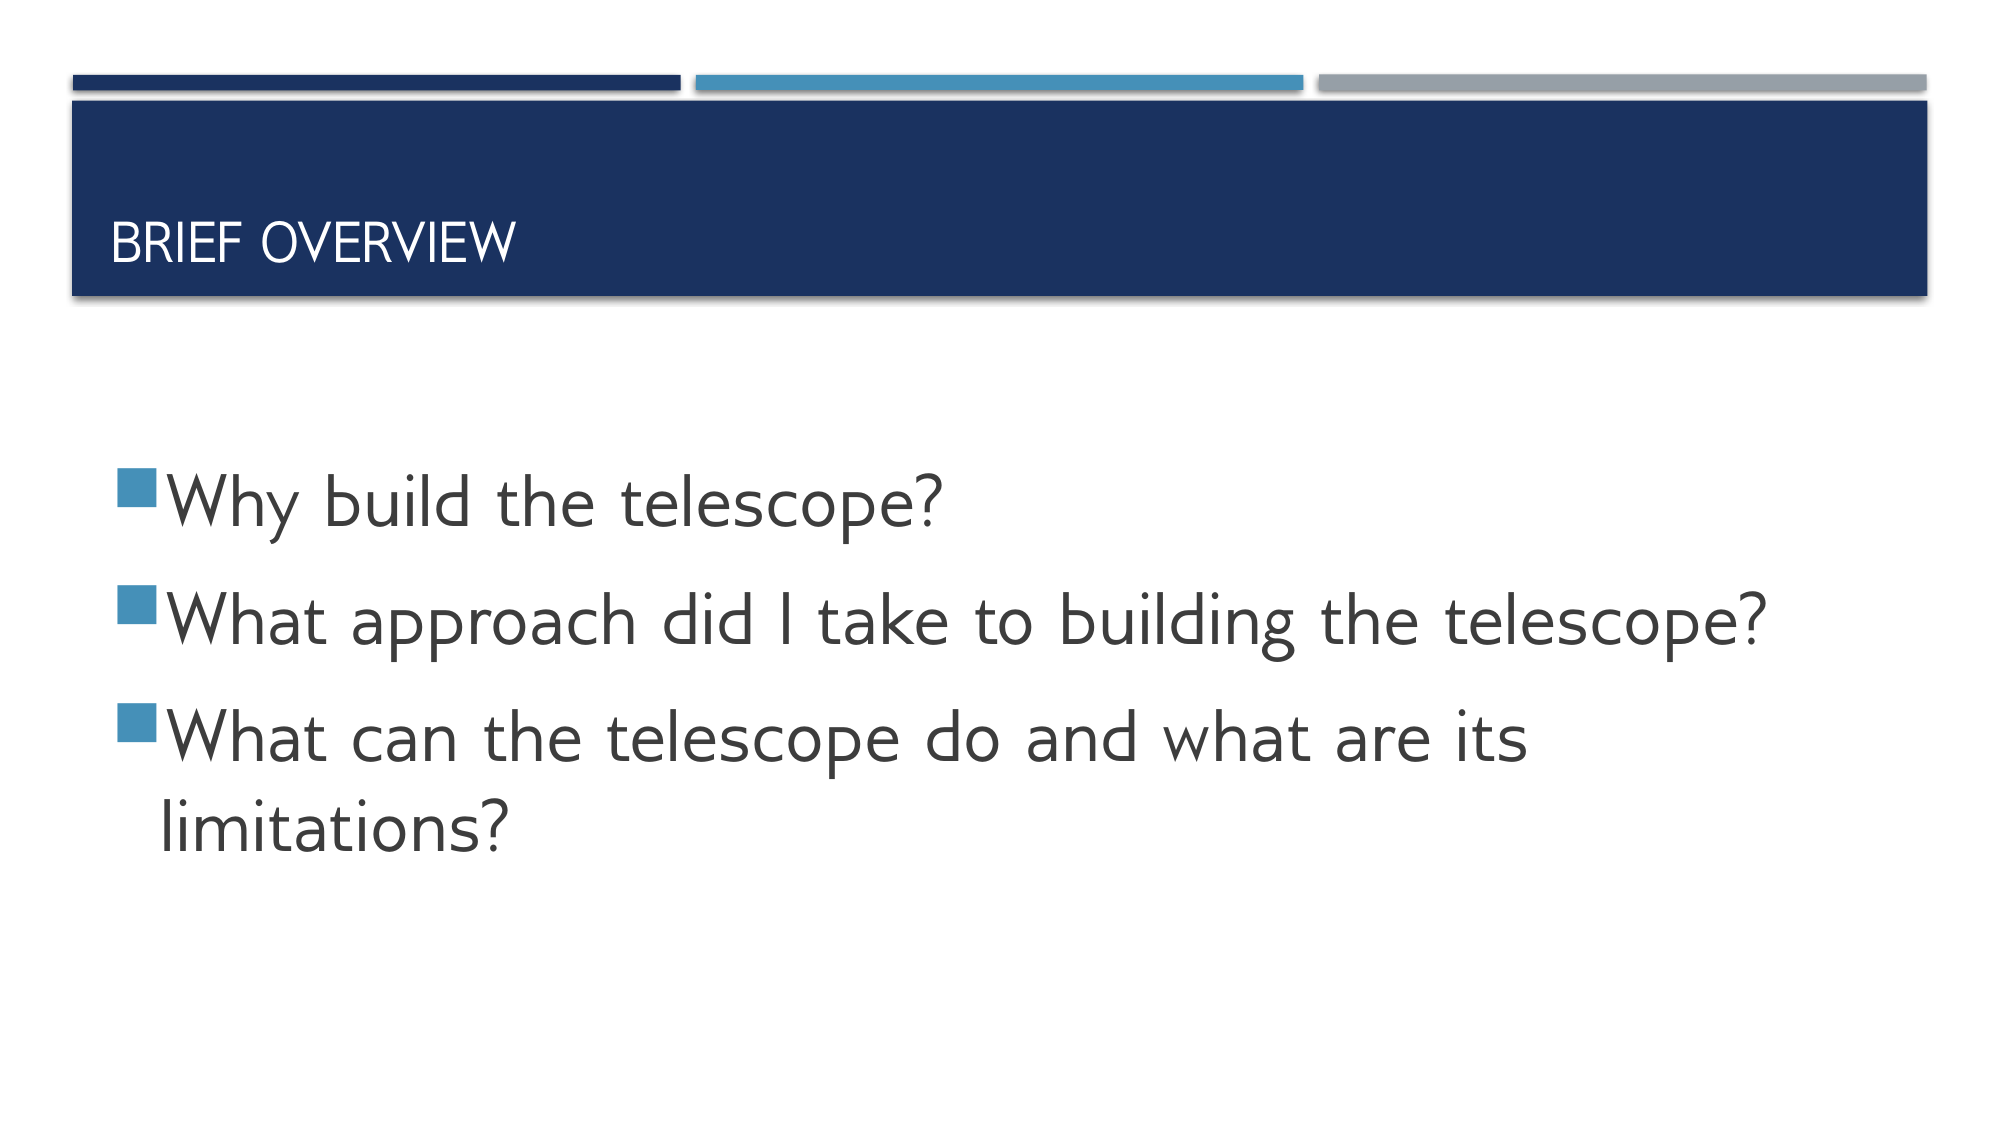

# Brief Overview
Why build the telescope?
What approach did I take to building the telescope?
What can the telescope do and what are its limitations?